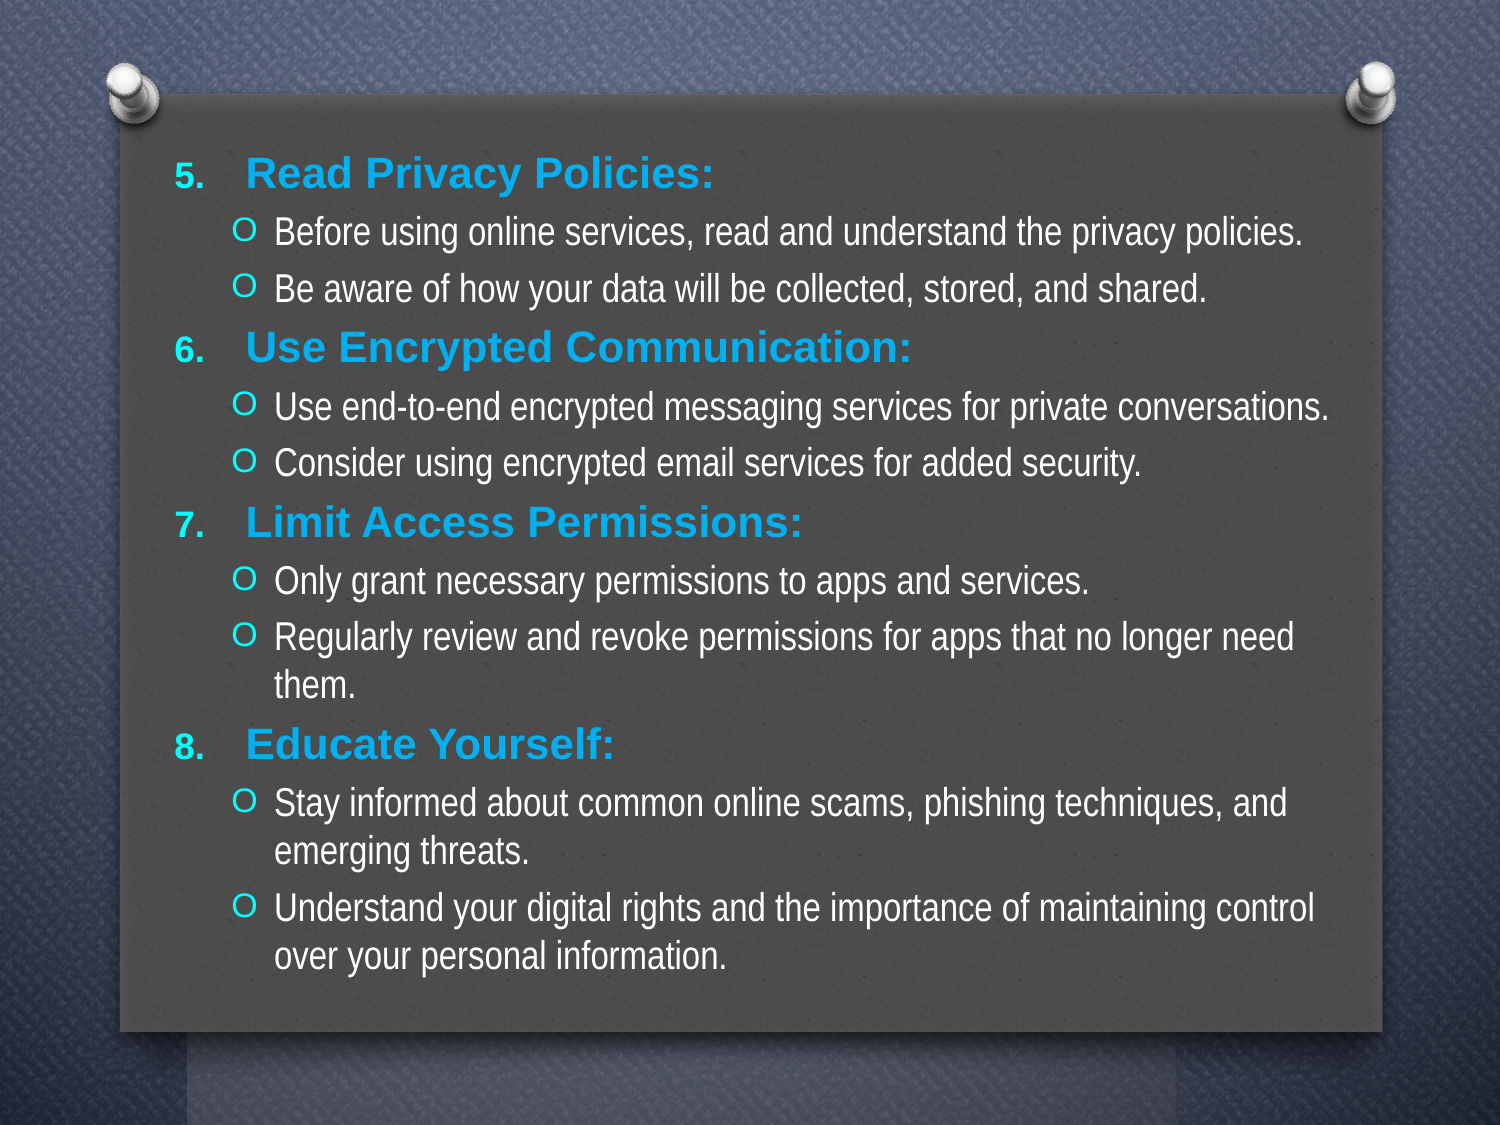

Read Privacy Policies:
Before using online services, read and understand the privacy policies.
Be aware of how your data will be collected, stored, and shared.
Use Encrypted Communication:
Use end-to-end encrypted messaging services for private conversations.
Consider using encrypted email services for added security.
Limit Access Permissions:
Only grant necessary permissions to apps and services.
Regularly review and revoke permissions for apps that no longer need them.
Educate Yourself:
Stay informed about common online scams, phishing techniques, and emerging threats.
Understand your digital rights and the importance of maintaining control over your personal information.